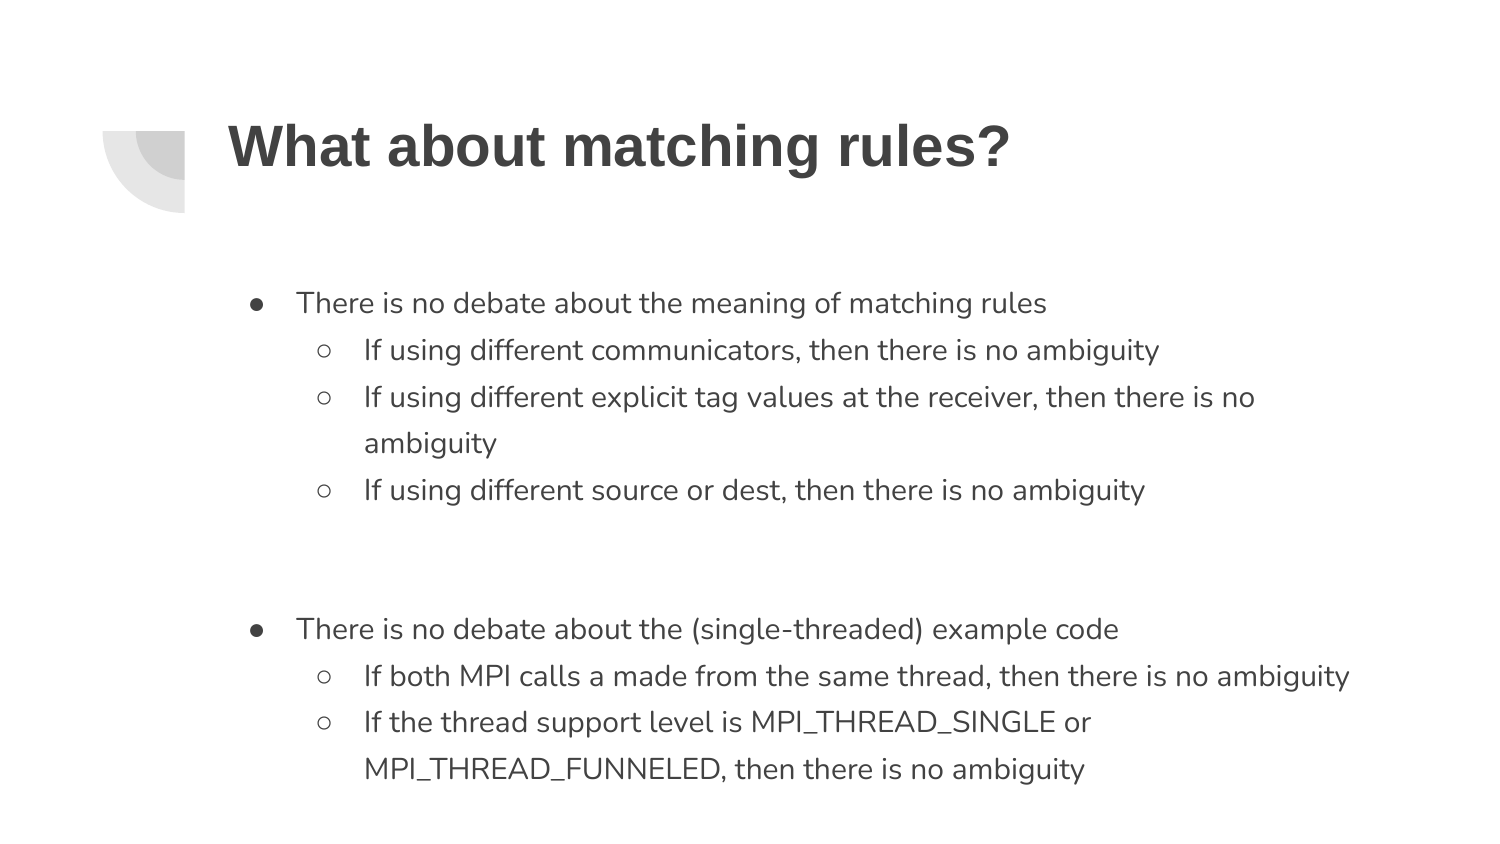

# What about matching rules?
There is no debate about the meaning of matching rules
If using different communicators, then there is no ambiguity
If using different explicit tag values at the receiver, then there is no ambiguity
If using different source or dest, then there is no ambiguity

There is no debate about the (single-threaded) example code
If both MPI calls a made from the same thread, then there is no ambiguity
If the thread support level is MPI_THREAD_SINGLE or MPI_THREAD_FUNNELED, then there is no ambiguity